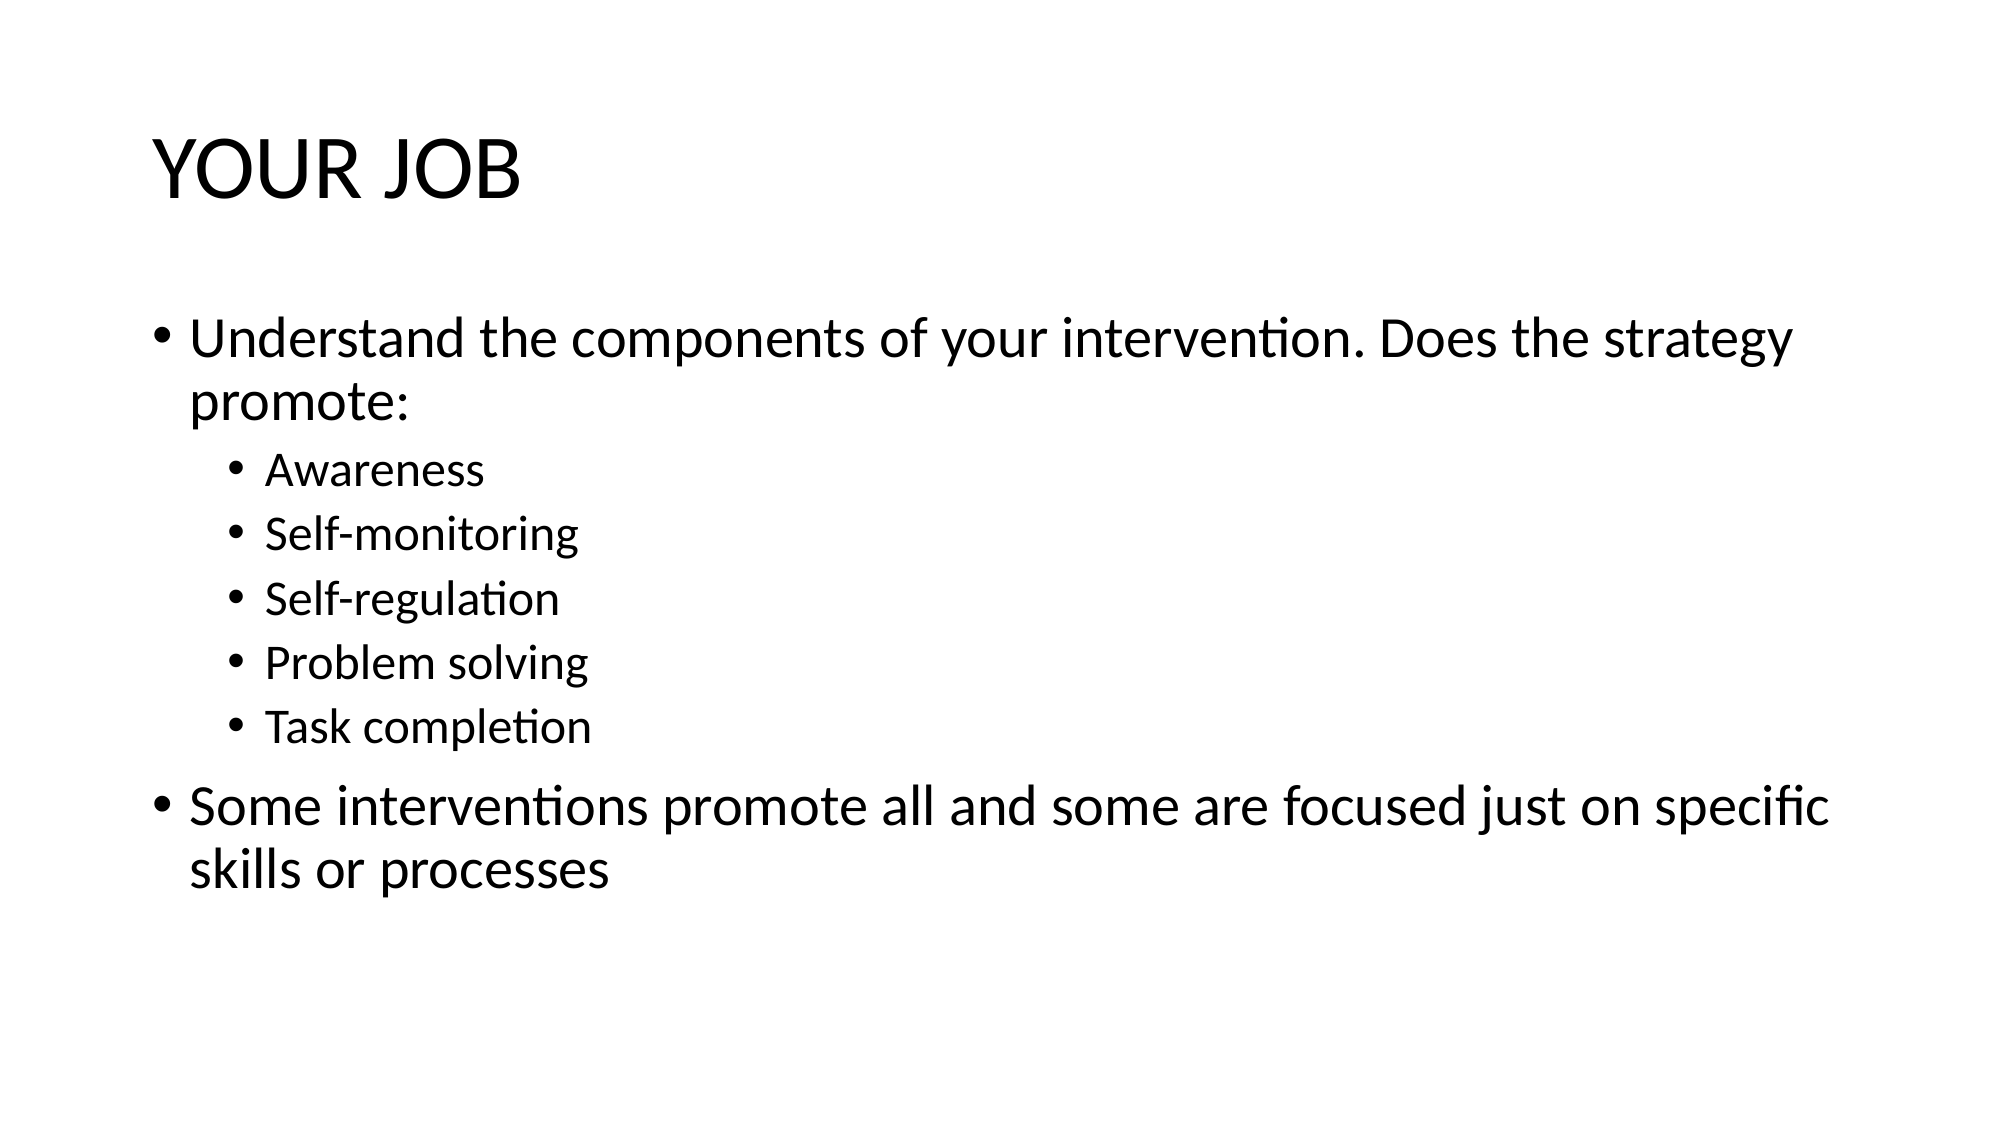

# YOUR JOB
Understand the components of your intervention. Does the strategy promote:
Awareness
Self-monitoring
Self-regulation
Problem solving
Task completion
Some interventions promote all and some are focused just on specific skills or processes